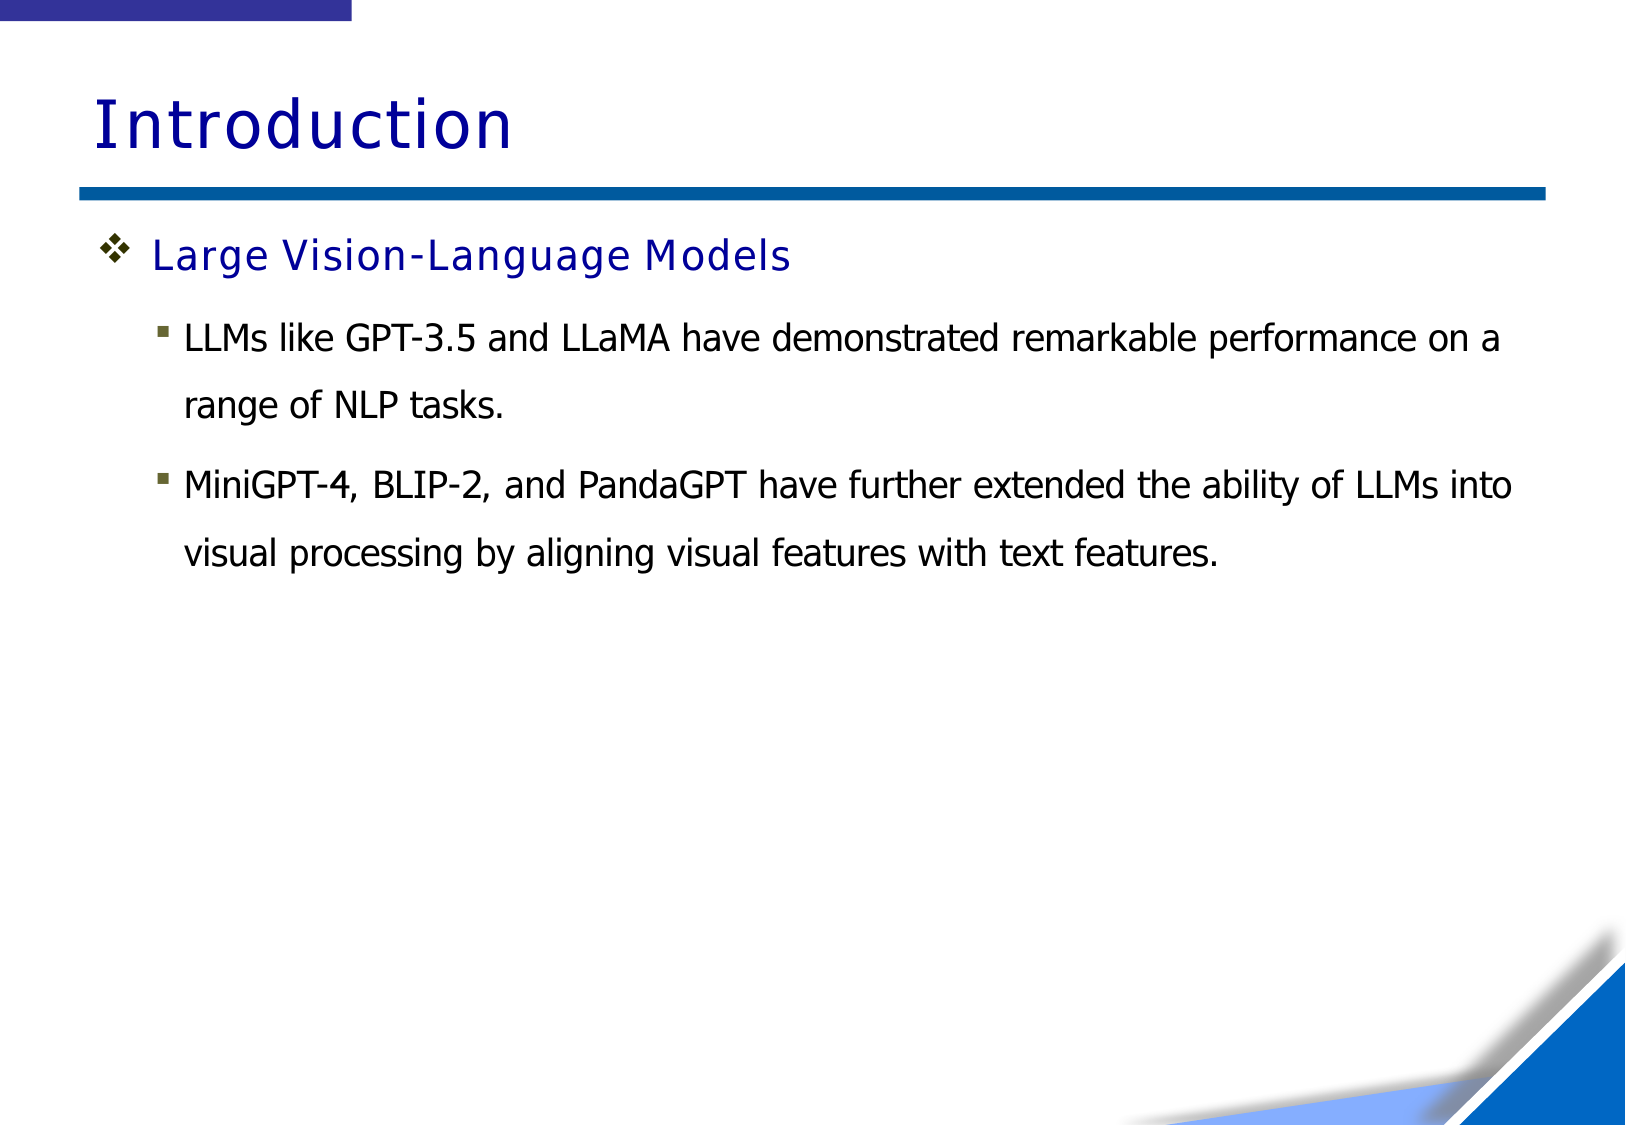

# Introduction
Large Vision-Language Models
LLMs like GPT-3.5 and LLaMA have demonstrated remarkable performance on a range of NLP tasks.
MiniGPT-4, BLIP-2, and PandaGPT have further extended the ability of LLMs into visual processing by aligning visual features with text features.

4